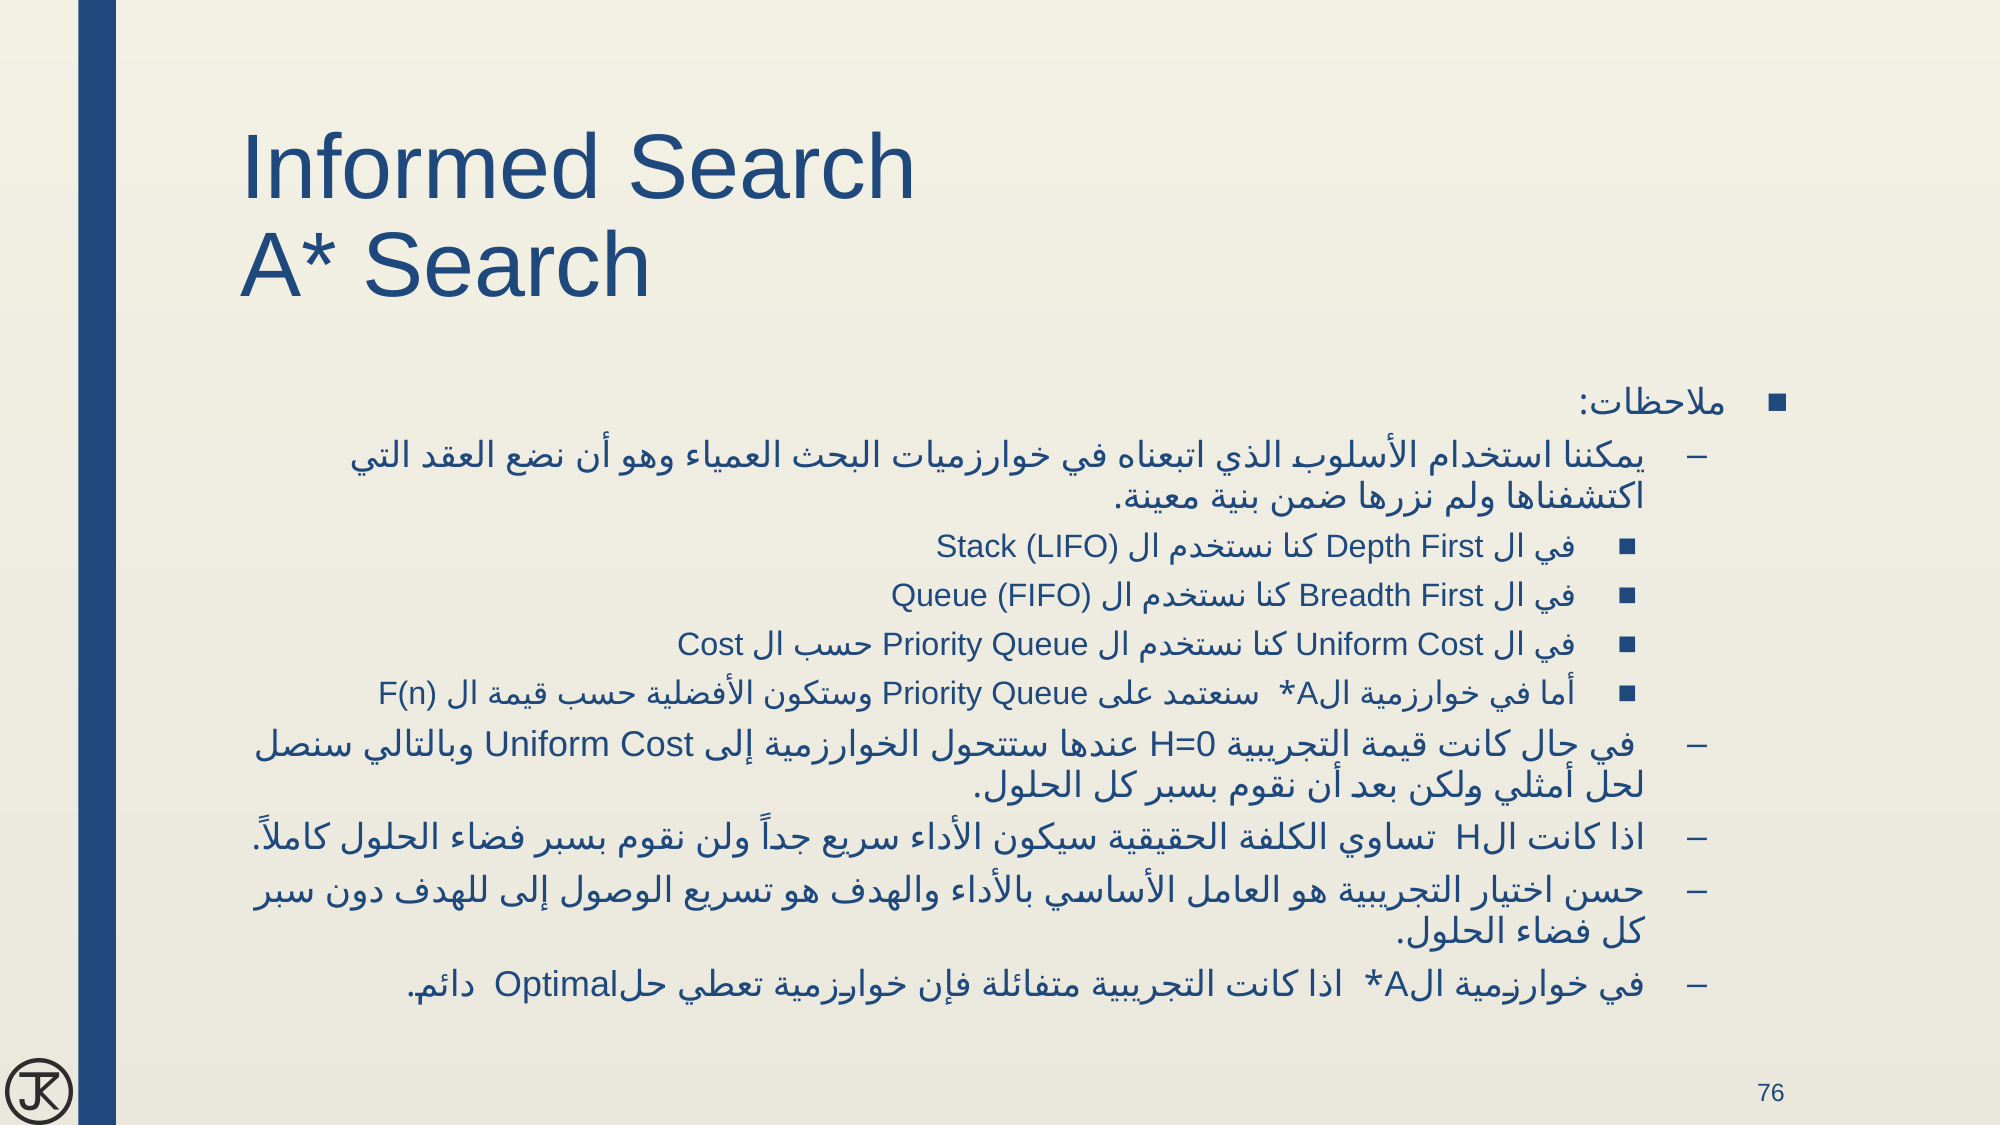

# Informed Search A* Search
ملاحظات:
يمكننا استخدام الأسلوب الذي اتبعناه في خوارزميات البحث العمياء وهو أن نضع العقد التي اكتشفناها ولم نزرها ضمن بنية معينة.
في ال Depth First كنا نستخدم ال Stack (LIFO)
في ال Breadth First كنا نستخدم ال Queue (FIFO)
في ال Uniform Cost كنا نستخدم ال Priority Queue حسب ال Cost
أما في خوارزمية الA*  سنعتمد على Priority Queue وستكون الأفضلية حسب قيمة ال F(n)
 في حال كانت قيمة التجريبية H=0 عندها ستتحول الخوارزمية إلى Uniform Cost وبالتالي سنصل لحل أمثلي ولكن بعد أن نقوم بسبر كل الحلول.
اذا كانت الH  تساوي الكلفة الحقيقية سيكون الأداء سريع جداً ولن نقوم بسبر فضاء الحلول كاملاً.
حسن اختيار التجريبية هو العامل الأساسي بالأداء والهدف هو تسريع الوصول إلى للهدف دون سبر كل فضاء الحلول.
في خوارزمية الA*  اذا كانت التجريبية متفائلة فإن خوارزمية تعطي حلOptimal  دائم.
76